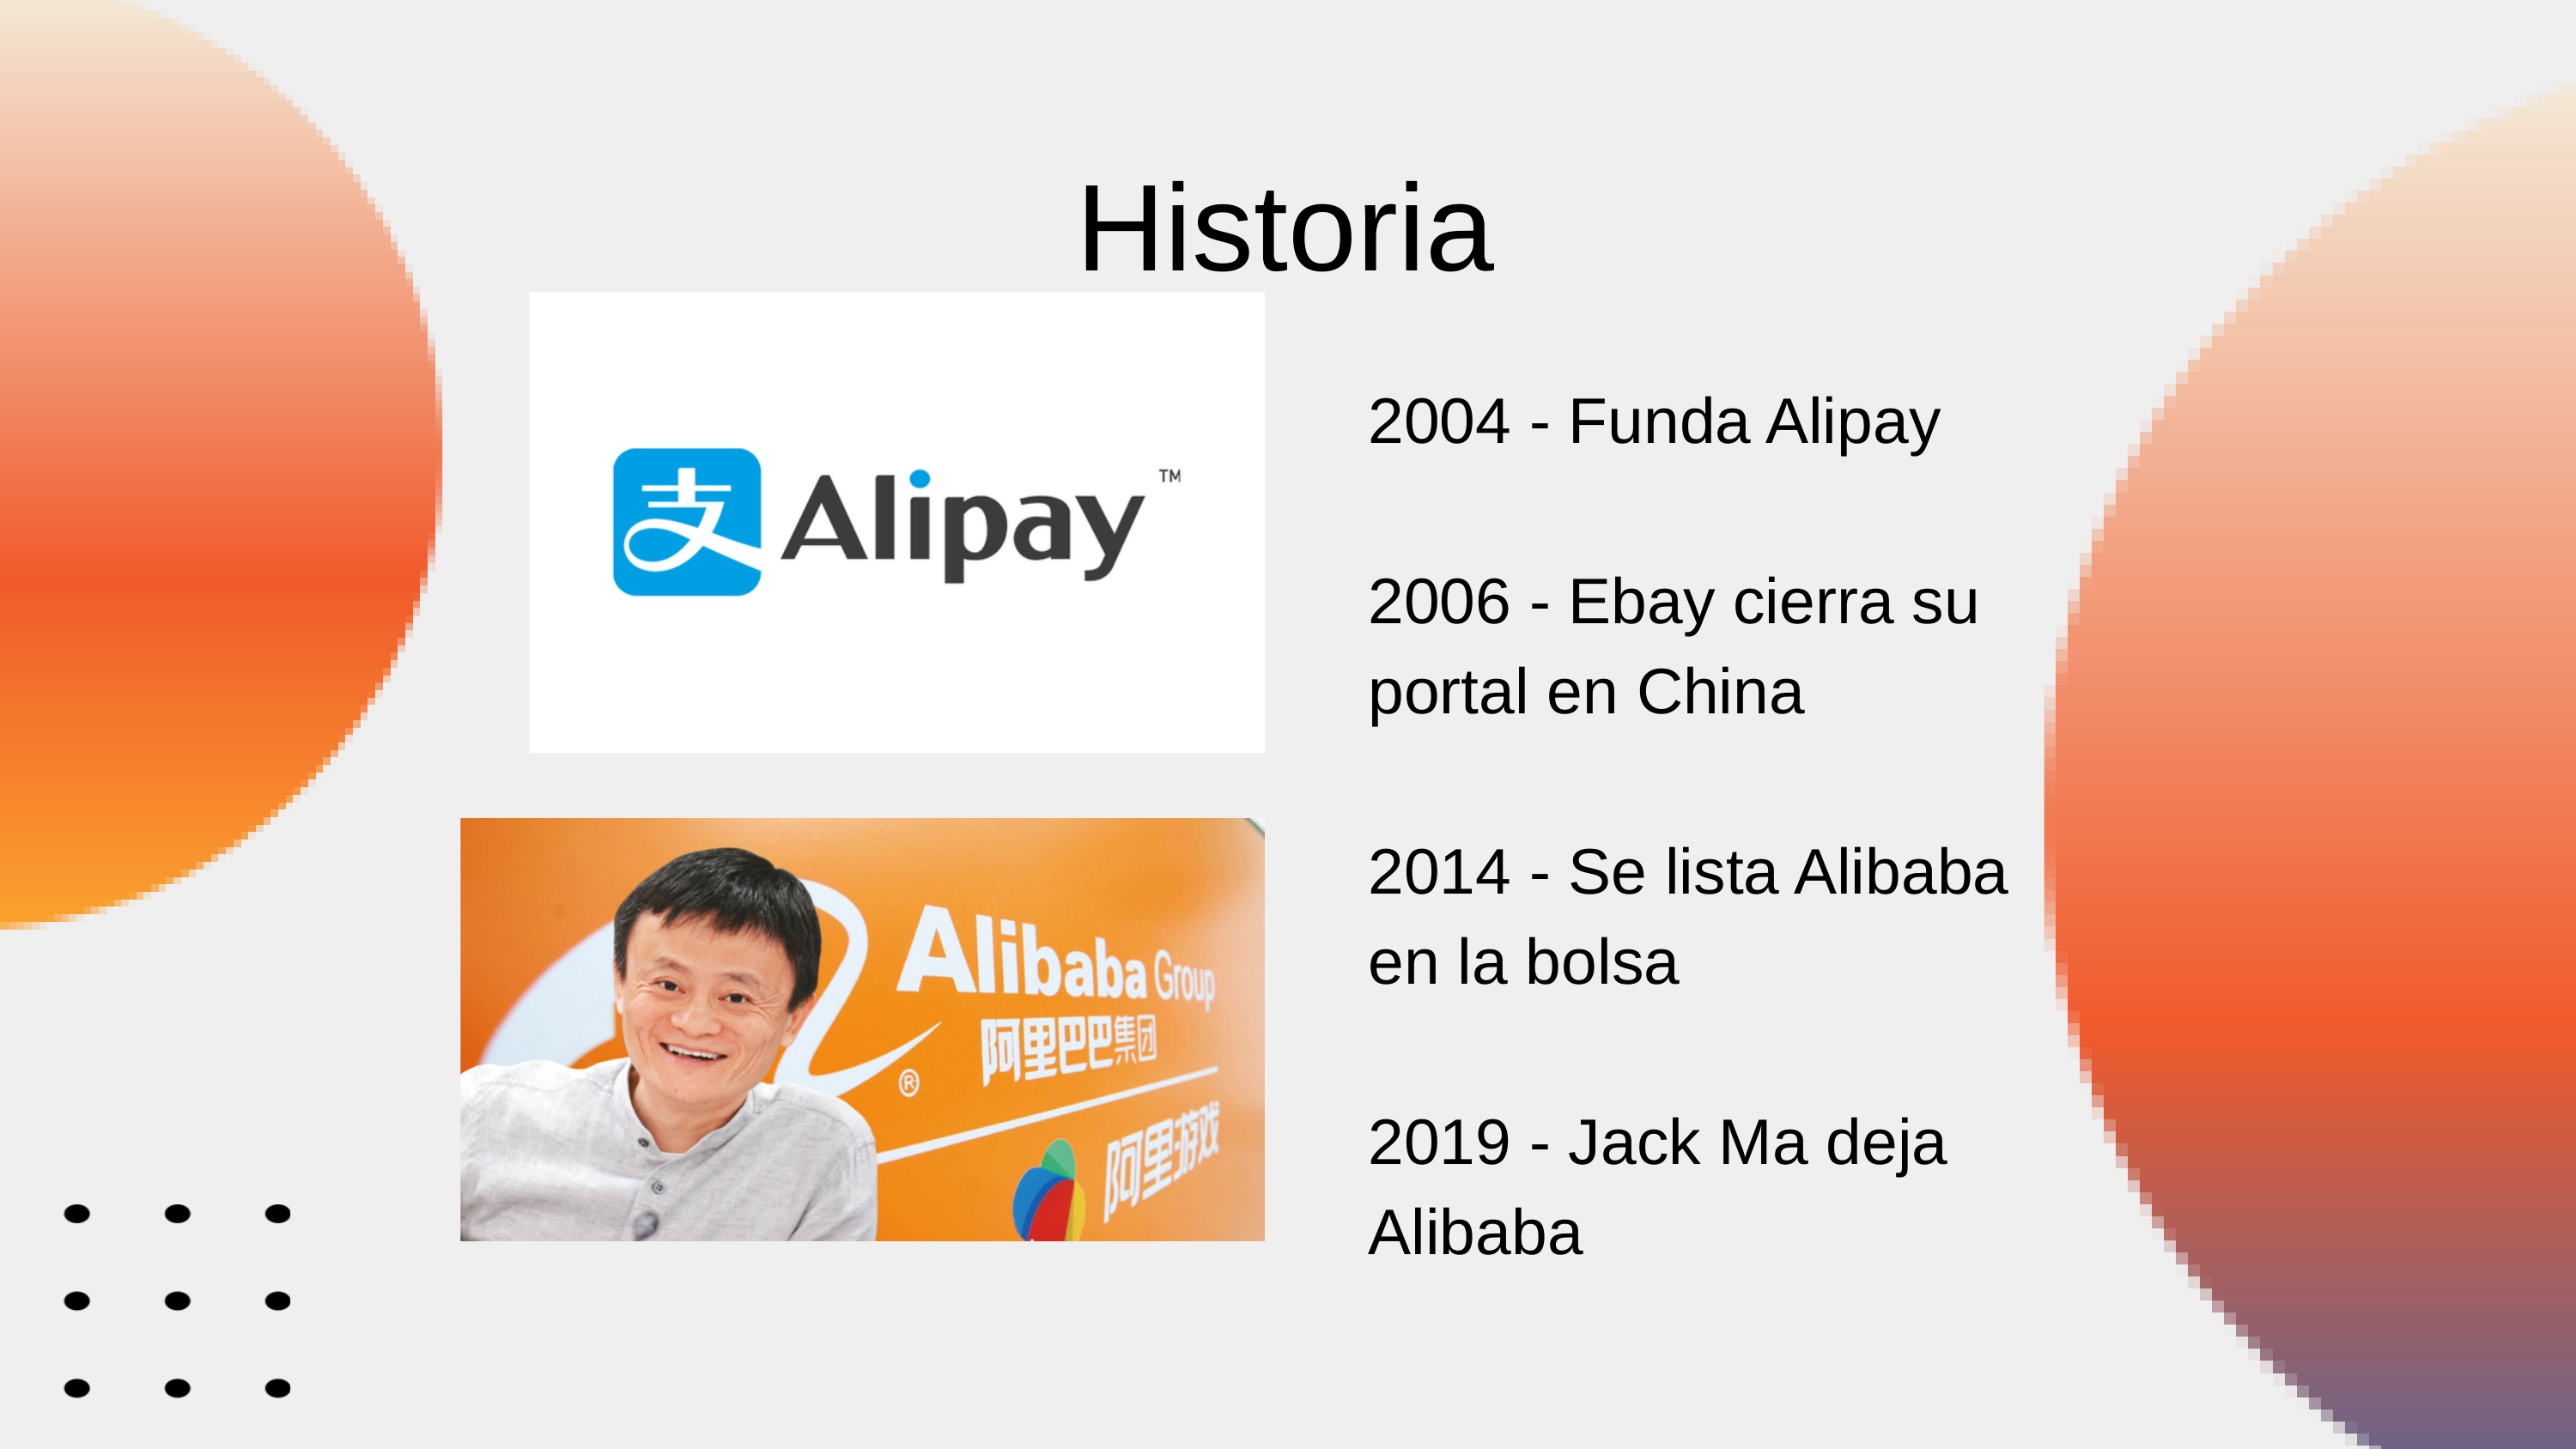

Historia

2004 - Funda Alipay

2006 - Ebay cierra su portal en China

2014 - Se lista Alibaba en la bolsa

2019 - Jack Ma deja Alibaba